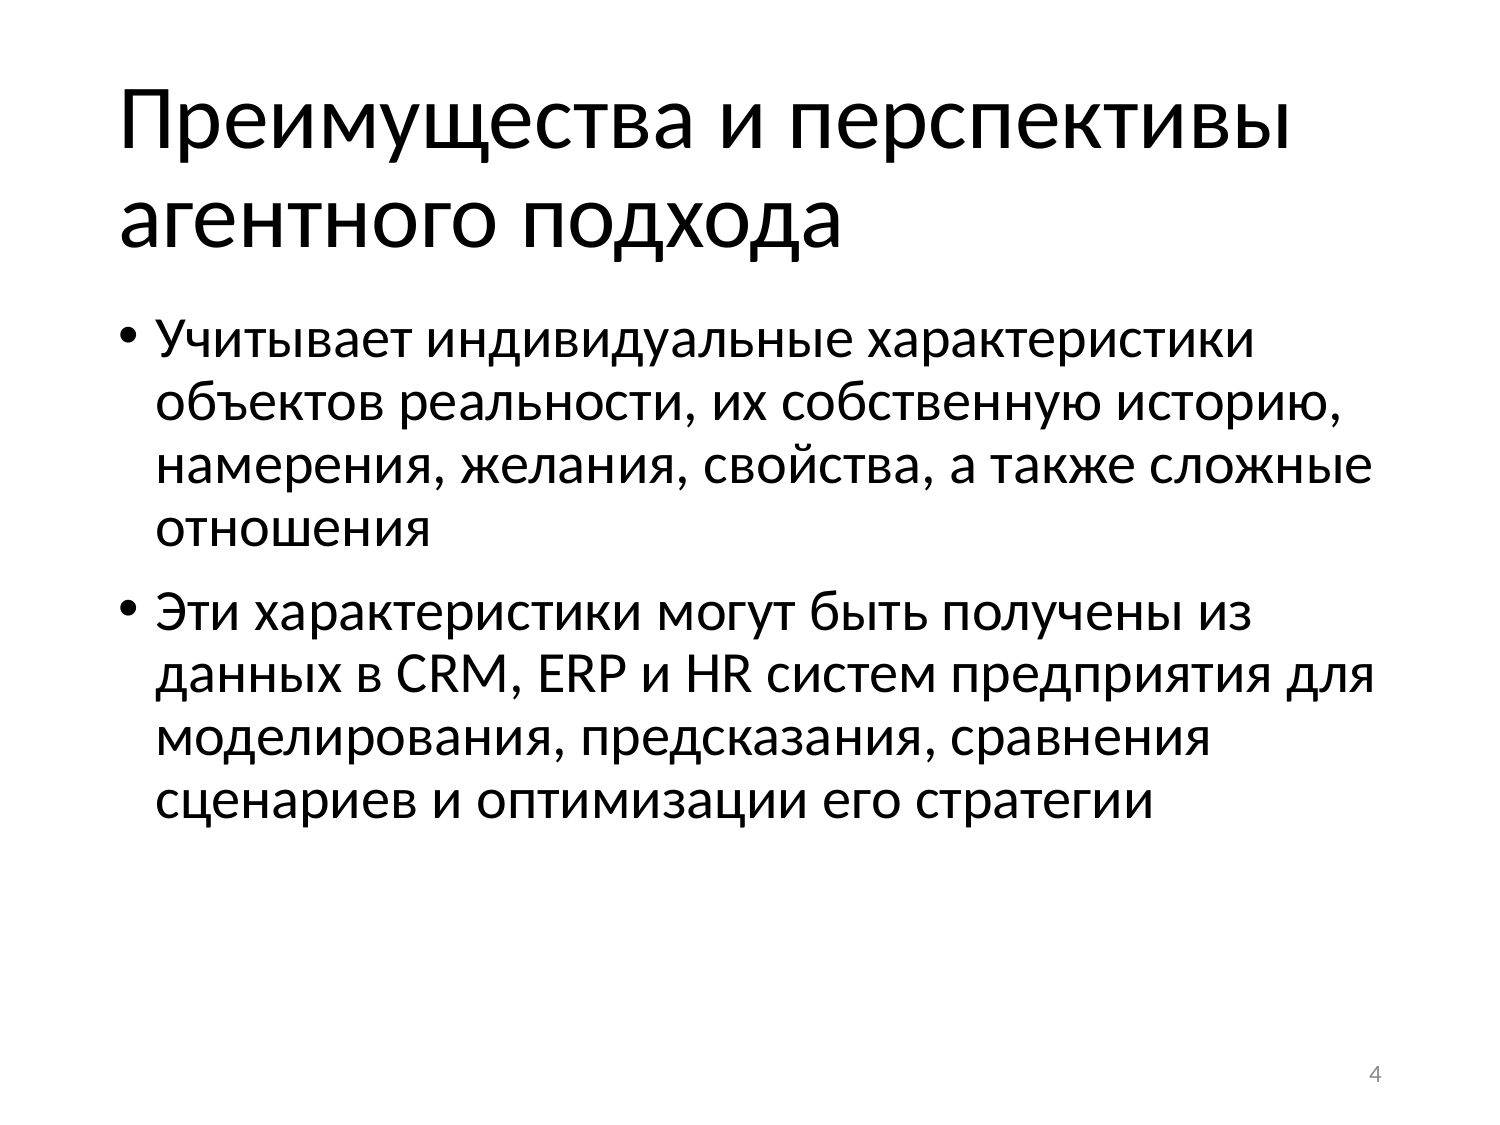

# Преимущества и перспективы агентного подхода
Учитывает индивидуальные характеристики объектов реальности, их собственную историю, намерения, желания, свойства, а также сложные отношения
Эти характеристики могут быть получены из данных в CRM, ERP и HR систем предприятия для моделирования, предсказания, сравнения сценариев и оптимизации его стратегии

4